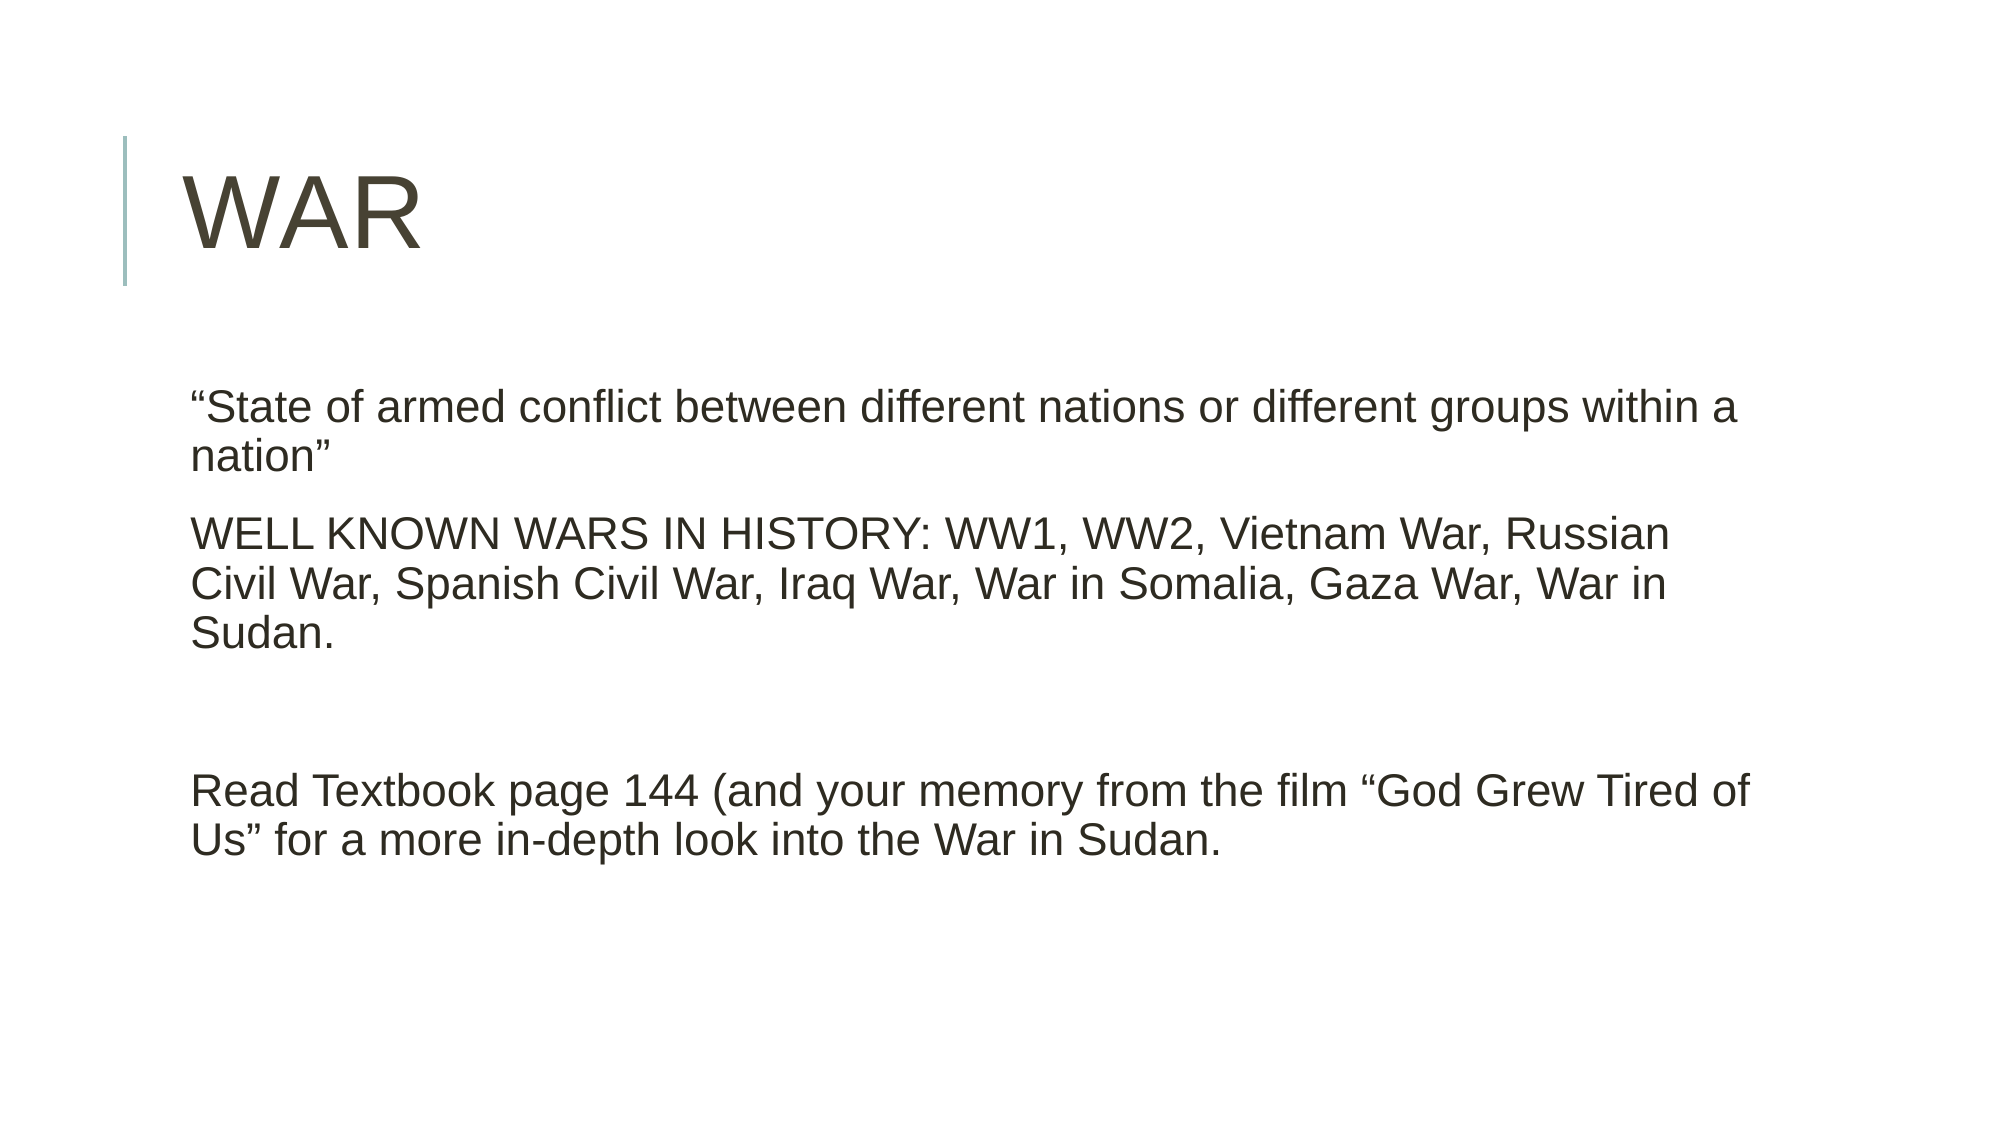

# war
“State of armed conflict between different nations or different groups within a nation”
WELL KNOWN WARS IN HISTORY: WW1, WW2, Vietnam War, Russian Civil War, Spanish Civil War, Iraq War, War in Somalia, Gaza War, War in Sudan.

Read Textbook page 144 (and your memory from the film “God Grew Tired of Us” for a more in-depth look into the War in Sudan.